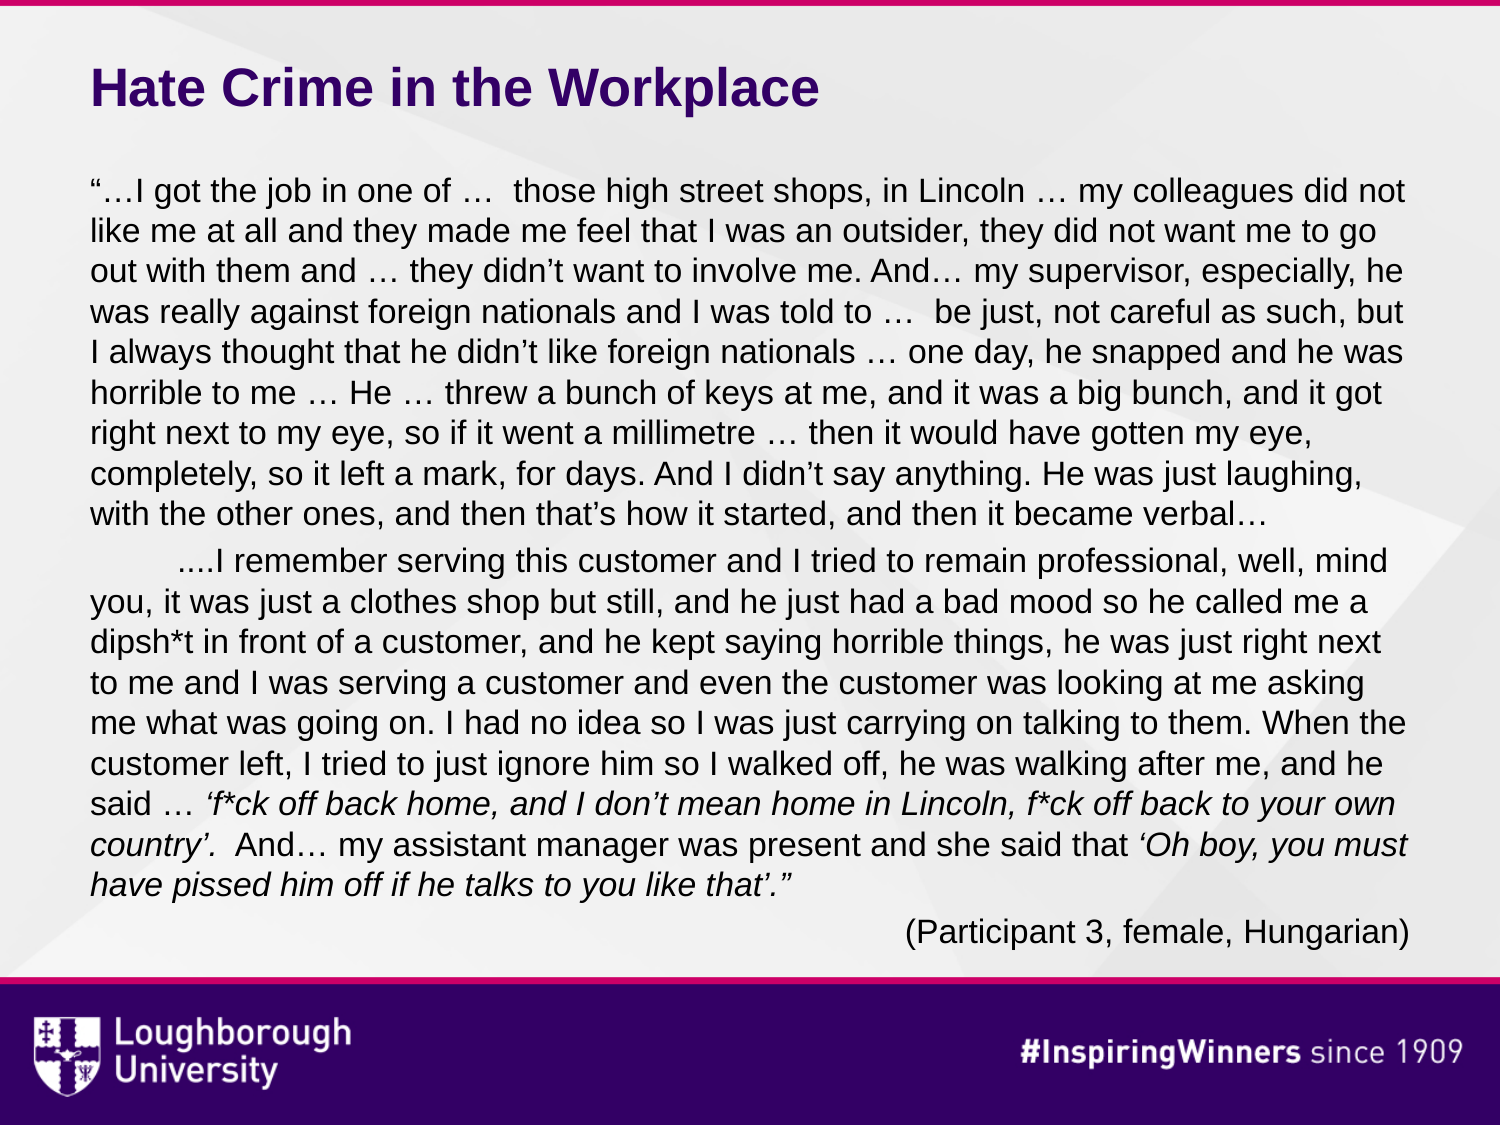

# Hate Crime in the Workplace
“…I got the job in one of …  those high street shops, in Lincoln … my colleagues did not like me at all and they made me feel that I was an outsider, they did not want me to go out with them and … they didn’t want to involve me. And… my supervisor, especially, he was really against foreign nationals and I was told to …  be just, not careful as such, but I always thought that he didn’t like foreign nationals … one day, he snapped and he was horrible to me … He … threw a bunch of keys at me, and it was a big bunch, and it got right next to my eye, so if it went a millimetre … then it would have gotten my eye, completely, so it left a mark, for days. And I didn’t say anything. He was just laughing, with the other ones, and then that’s how it started, and then it became verbal…
	....I remember serving this customer and I tried to remain professional, well, mind you, it was just a clothes shop but still, and he just had a bad mood so he called me a dipsh*t in front of a customer, and he kept saying horrible things, he was just right next to me and I was serving a customer and even the customer was looking at me asking me what was going on. I had no idea so I was just carrying on talking to them. When the customer left, I tried to just ignore him so I walked off, he was walking after me, and he said … ‘f*ck off back home, and I don’t mean home in Lincoln, f*ck off back to your own country’.  And… my assistant manager was present and she said that ‘Oh boy, you must have pissed him off if he talks to you like that’.”
(Participant 3, female, Hungarian)